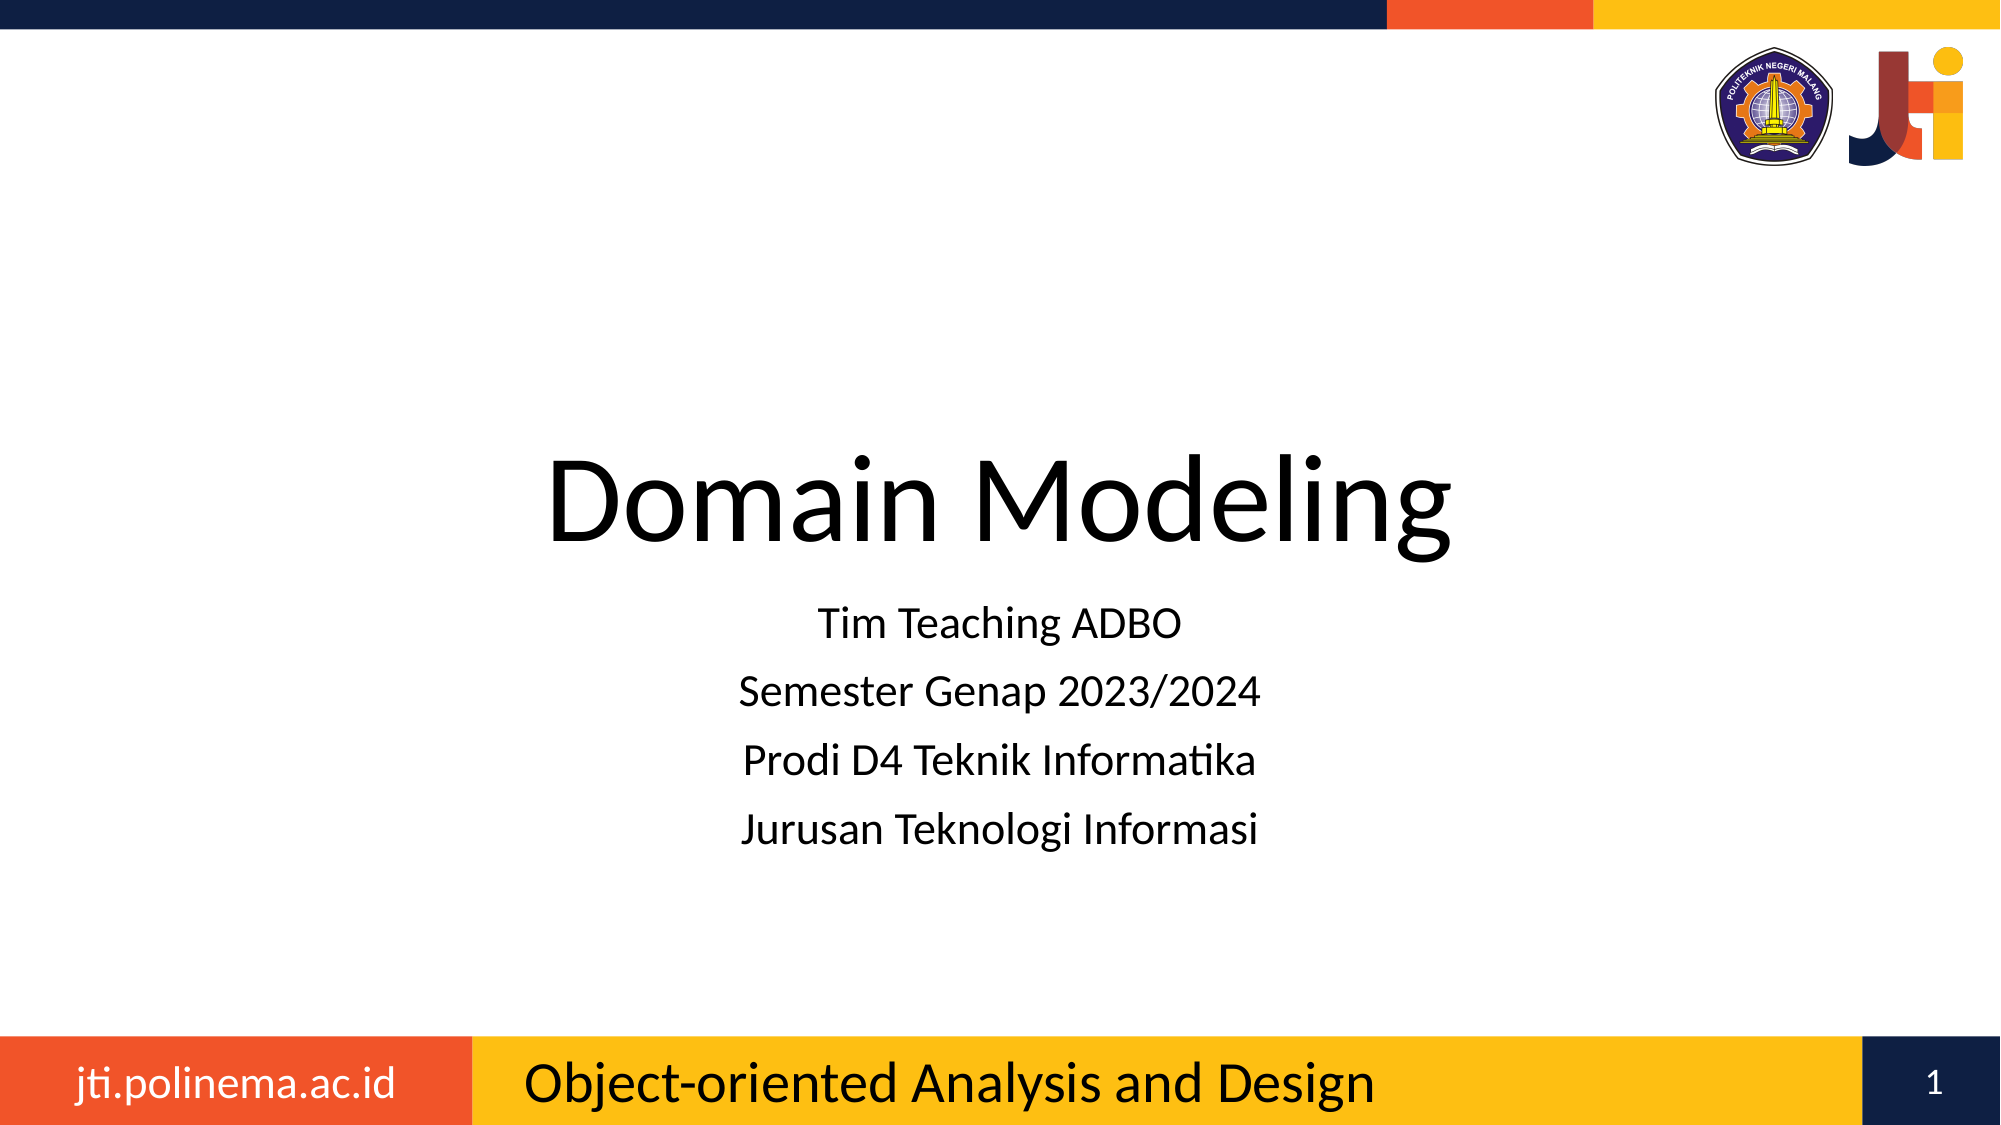

# Domain Modeling
Tim Teaching ADBO
Semester Genap 2023/2024
Prodi D4 Teknik Informatika
Jurusan Teknologi Informasi
1